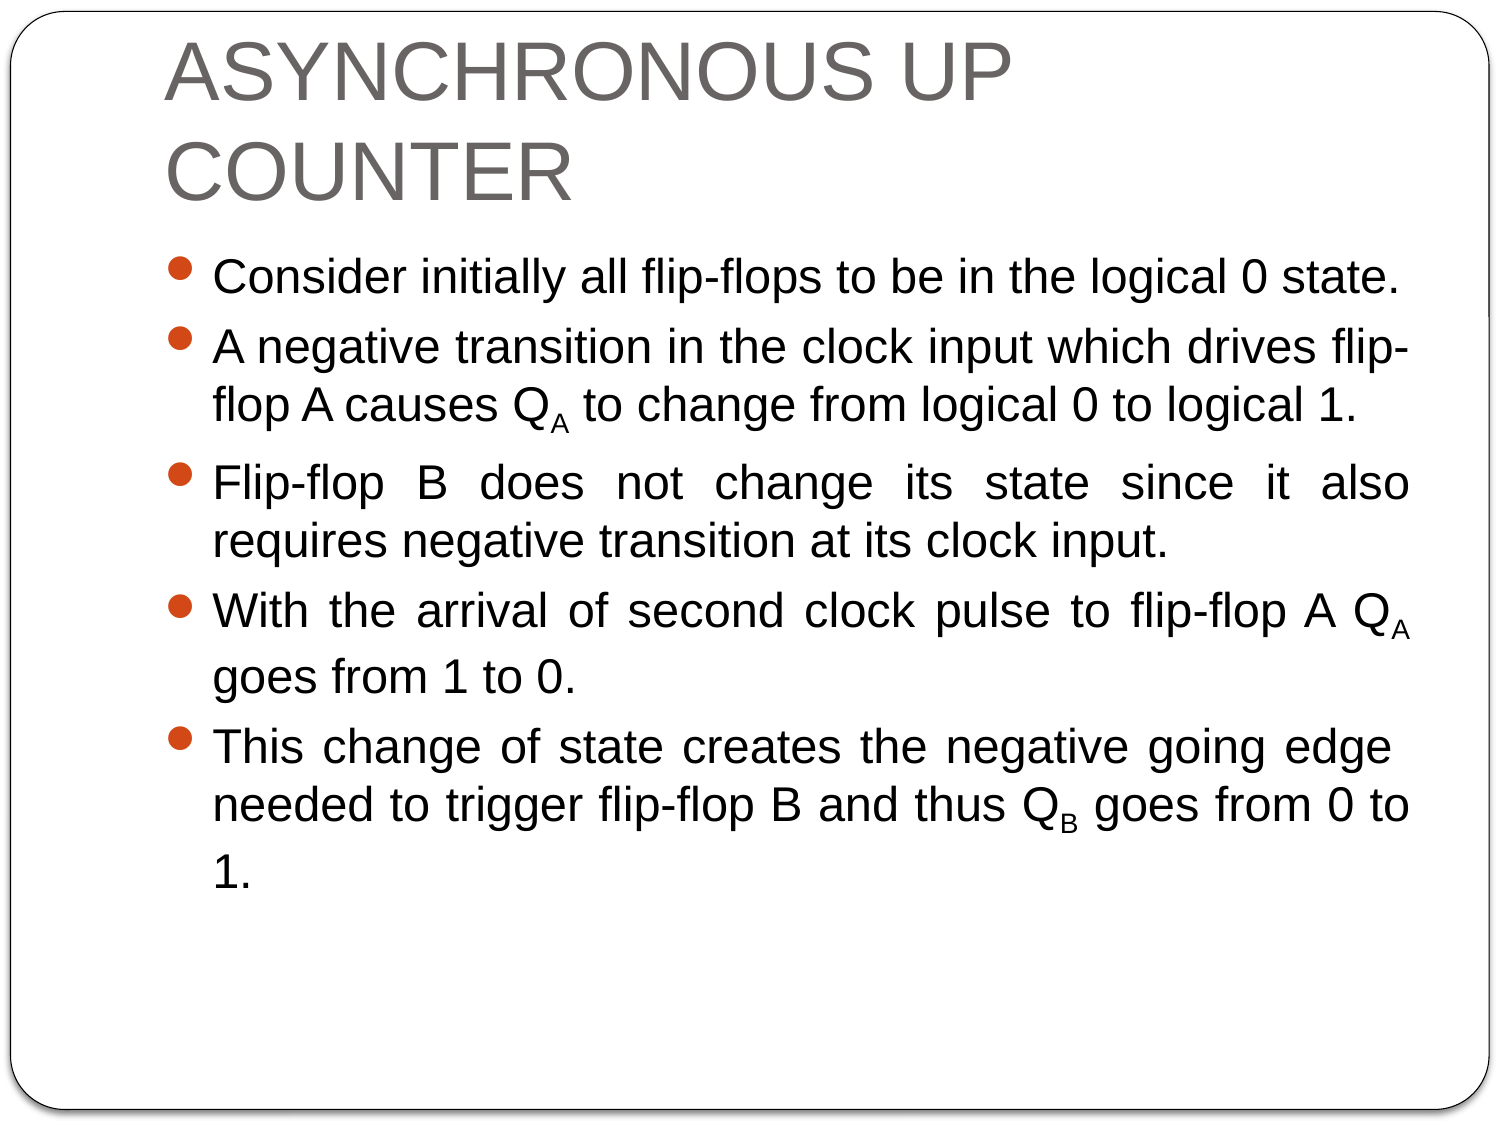

# ASYNCHRONOUS UP COUNTER
Consider initially all flip-flops to be in the logical 0 state.
A negative transition in the clock input which drives flip-flop A causes QA to change from logical 0 to logical 1.
Flip-flop B does not change its state since it also requires negative transition at its clock input.
With the arrival of second clock pulse to flip-flop A QA goes from 1 to 0.
This change of state creates the negative going edge  needed to trigger flip-flop B and thus QB goes from 0 to 1.